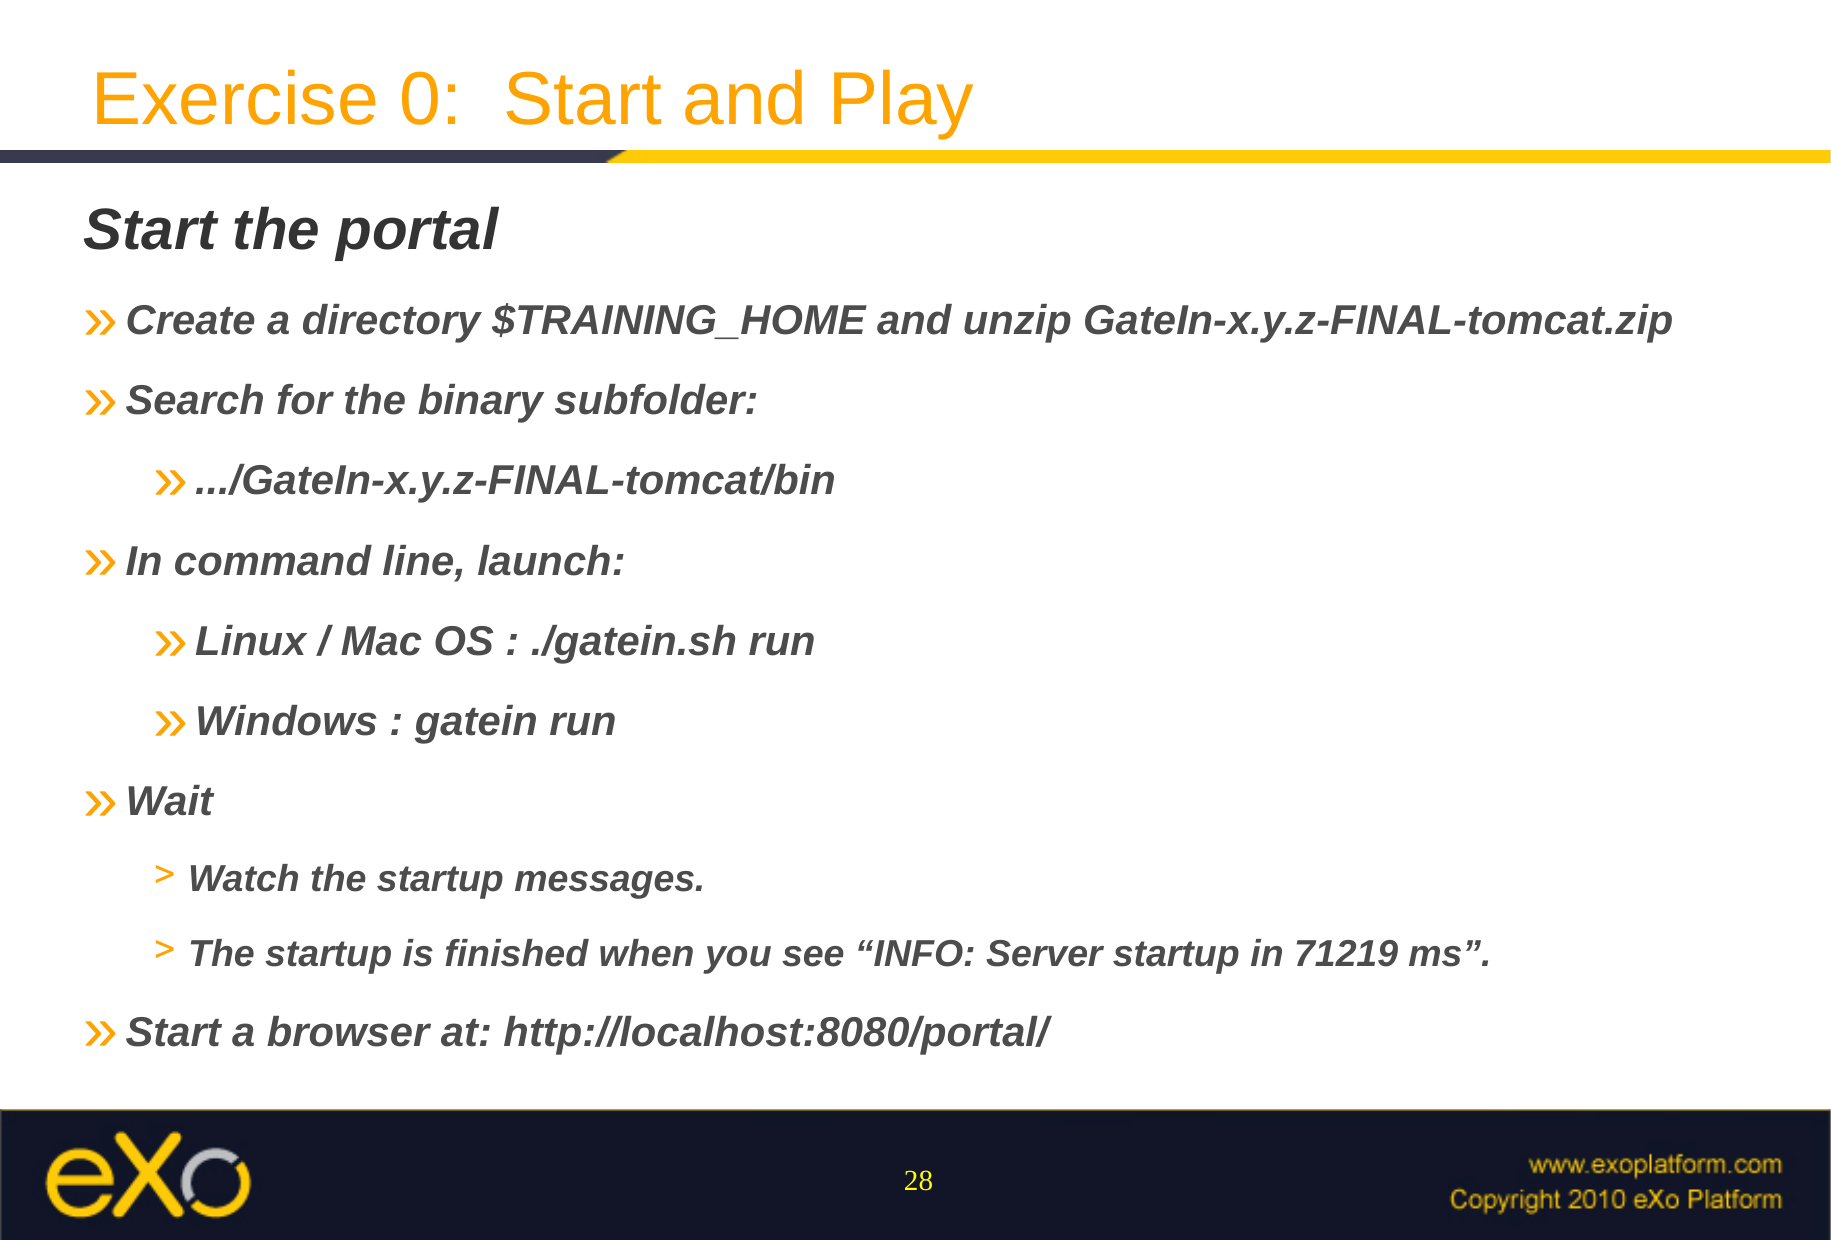

Exercise 0:  Start and Play
Start the portal
Create a directory $TRAINING_HOME and unzip GateIn-x.y.z-FINAL-tomcat.zip
Search for the binary subfolder:
.../GateIn-x.y.z-FINAL-tomcat/bin
In command line, launch:
Linux / Mac OS : ./gatein.sh run
Windows : gatein run
Wait
Watch the startup messages.
The startup is finished when you see “INFO: Server startup in 71219 ms”.
Start a browser at: http://localhost:8080/portal/